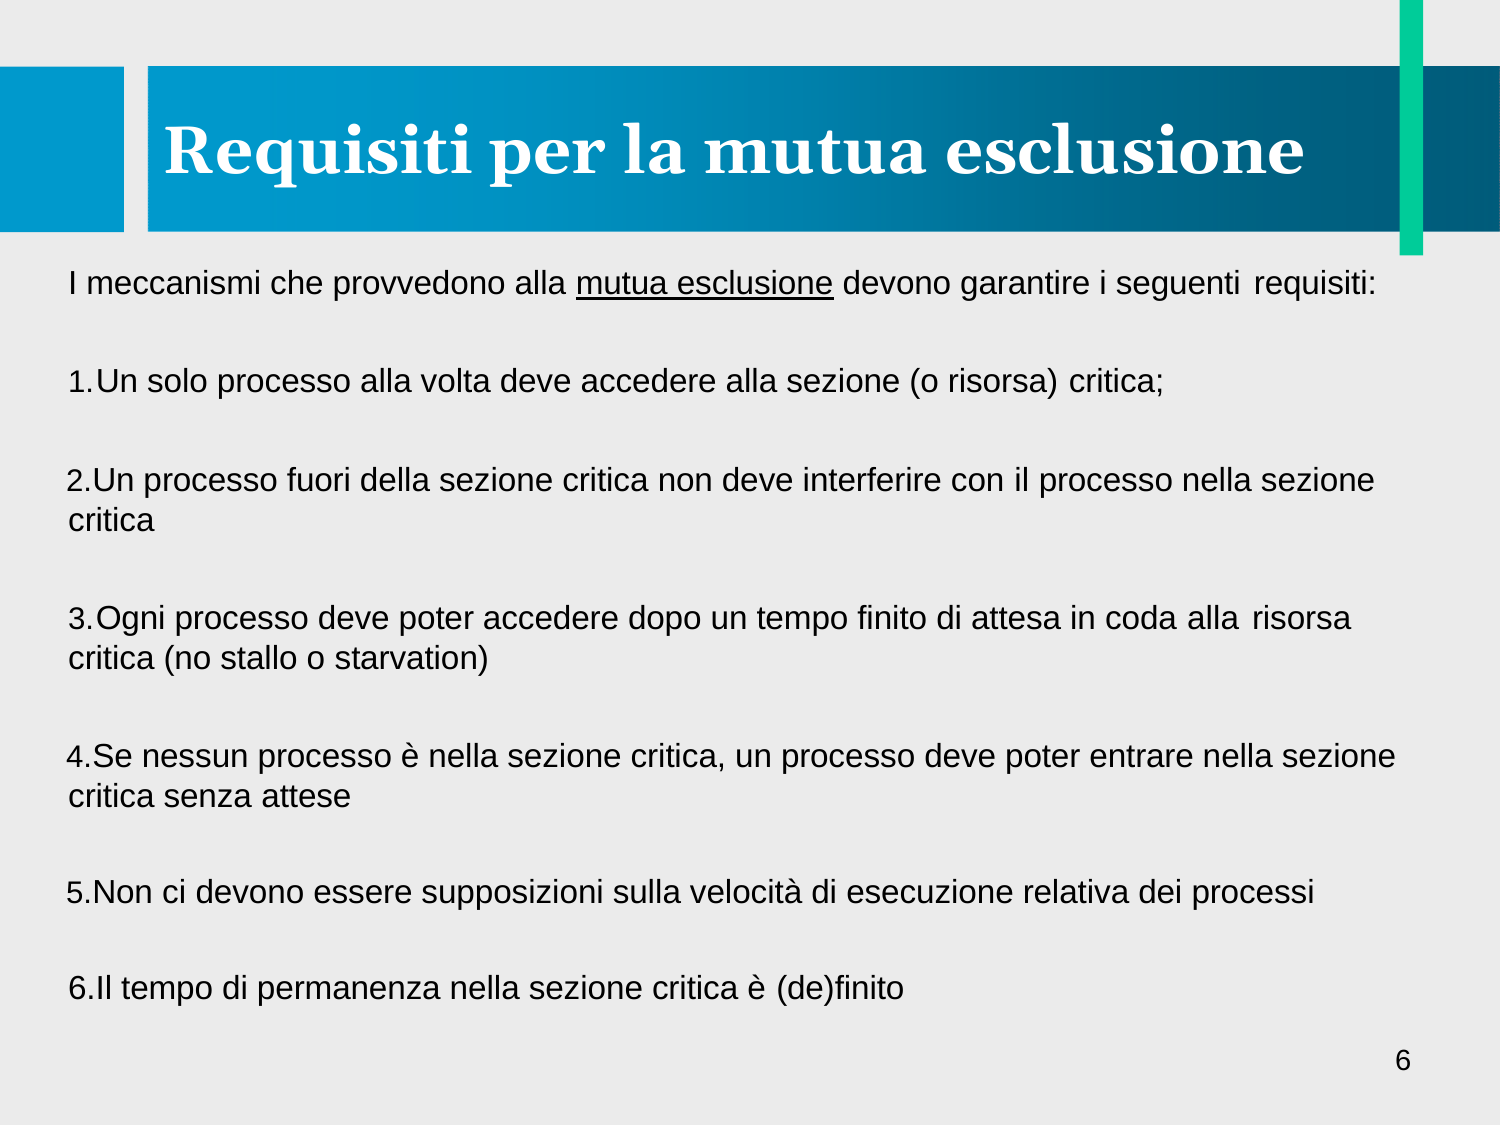

# Requisiti per la mutua esclusione

I meccanismi che provvedono alla mutua esclusione devono garantire i seguenti requisiti:

Un solo processo alla volta deve accedere alla sezione (o risorsa) critica;

Un processo fuori della sezione critica non deve interferire con il processo nella sezione  critica

Ogni processo deve poter accedere dopo un tempo finito di attesa in coda alla risorsa
critica (no stallo o starvation)

Se nessun processo è nella sezione critica, un processo deve poter entrare nella sezione  critica senza attese
Non ci devono essere supposizioni sulla velocità di esecuzione relativa dei processi  6.Il tempo di permanenza nella sezione critica è (de)finito

6